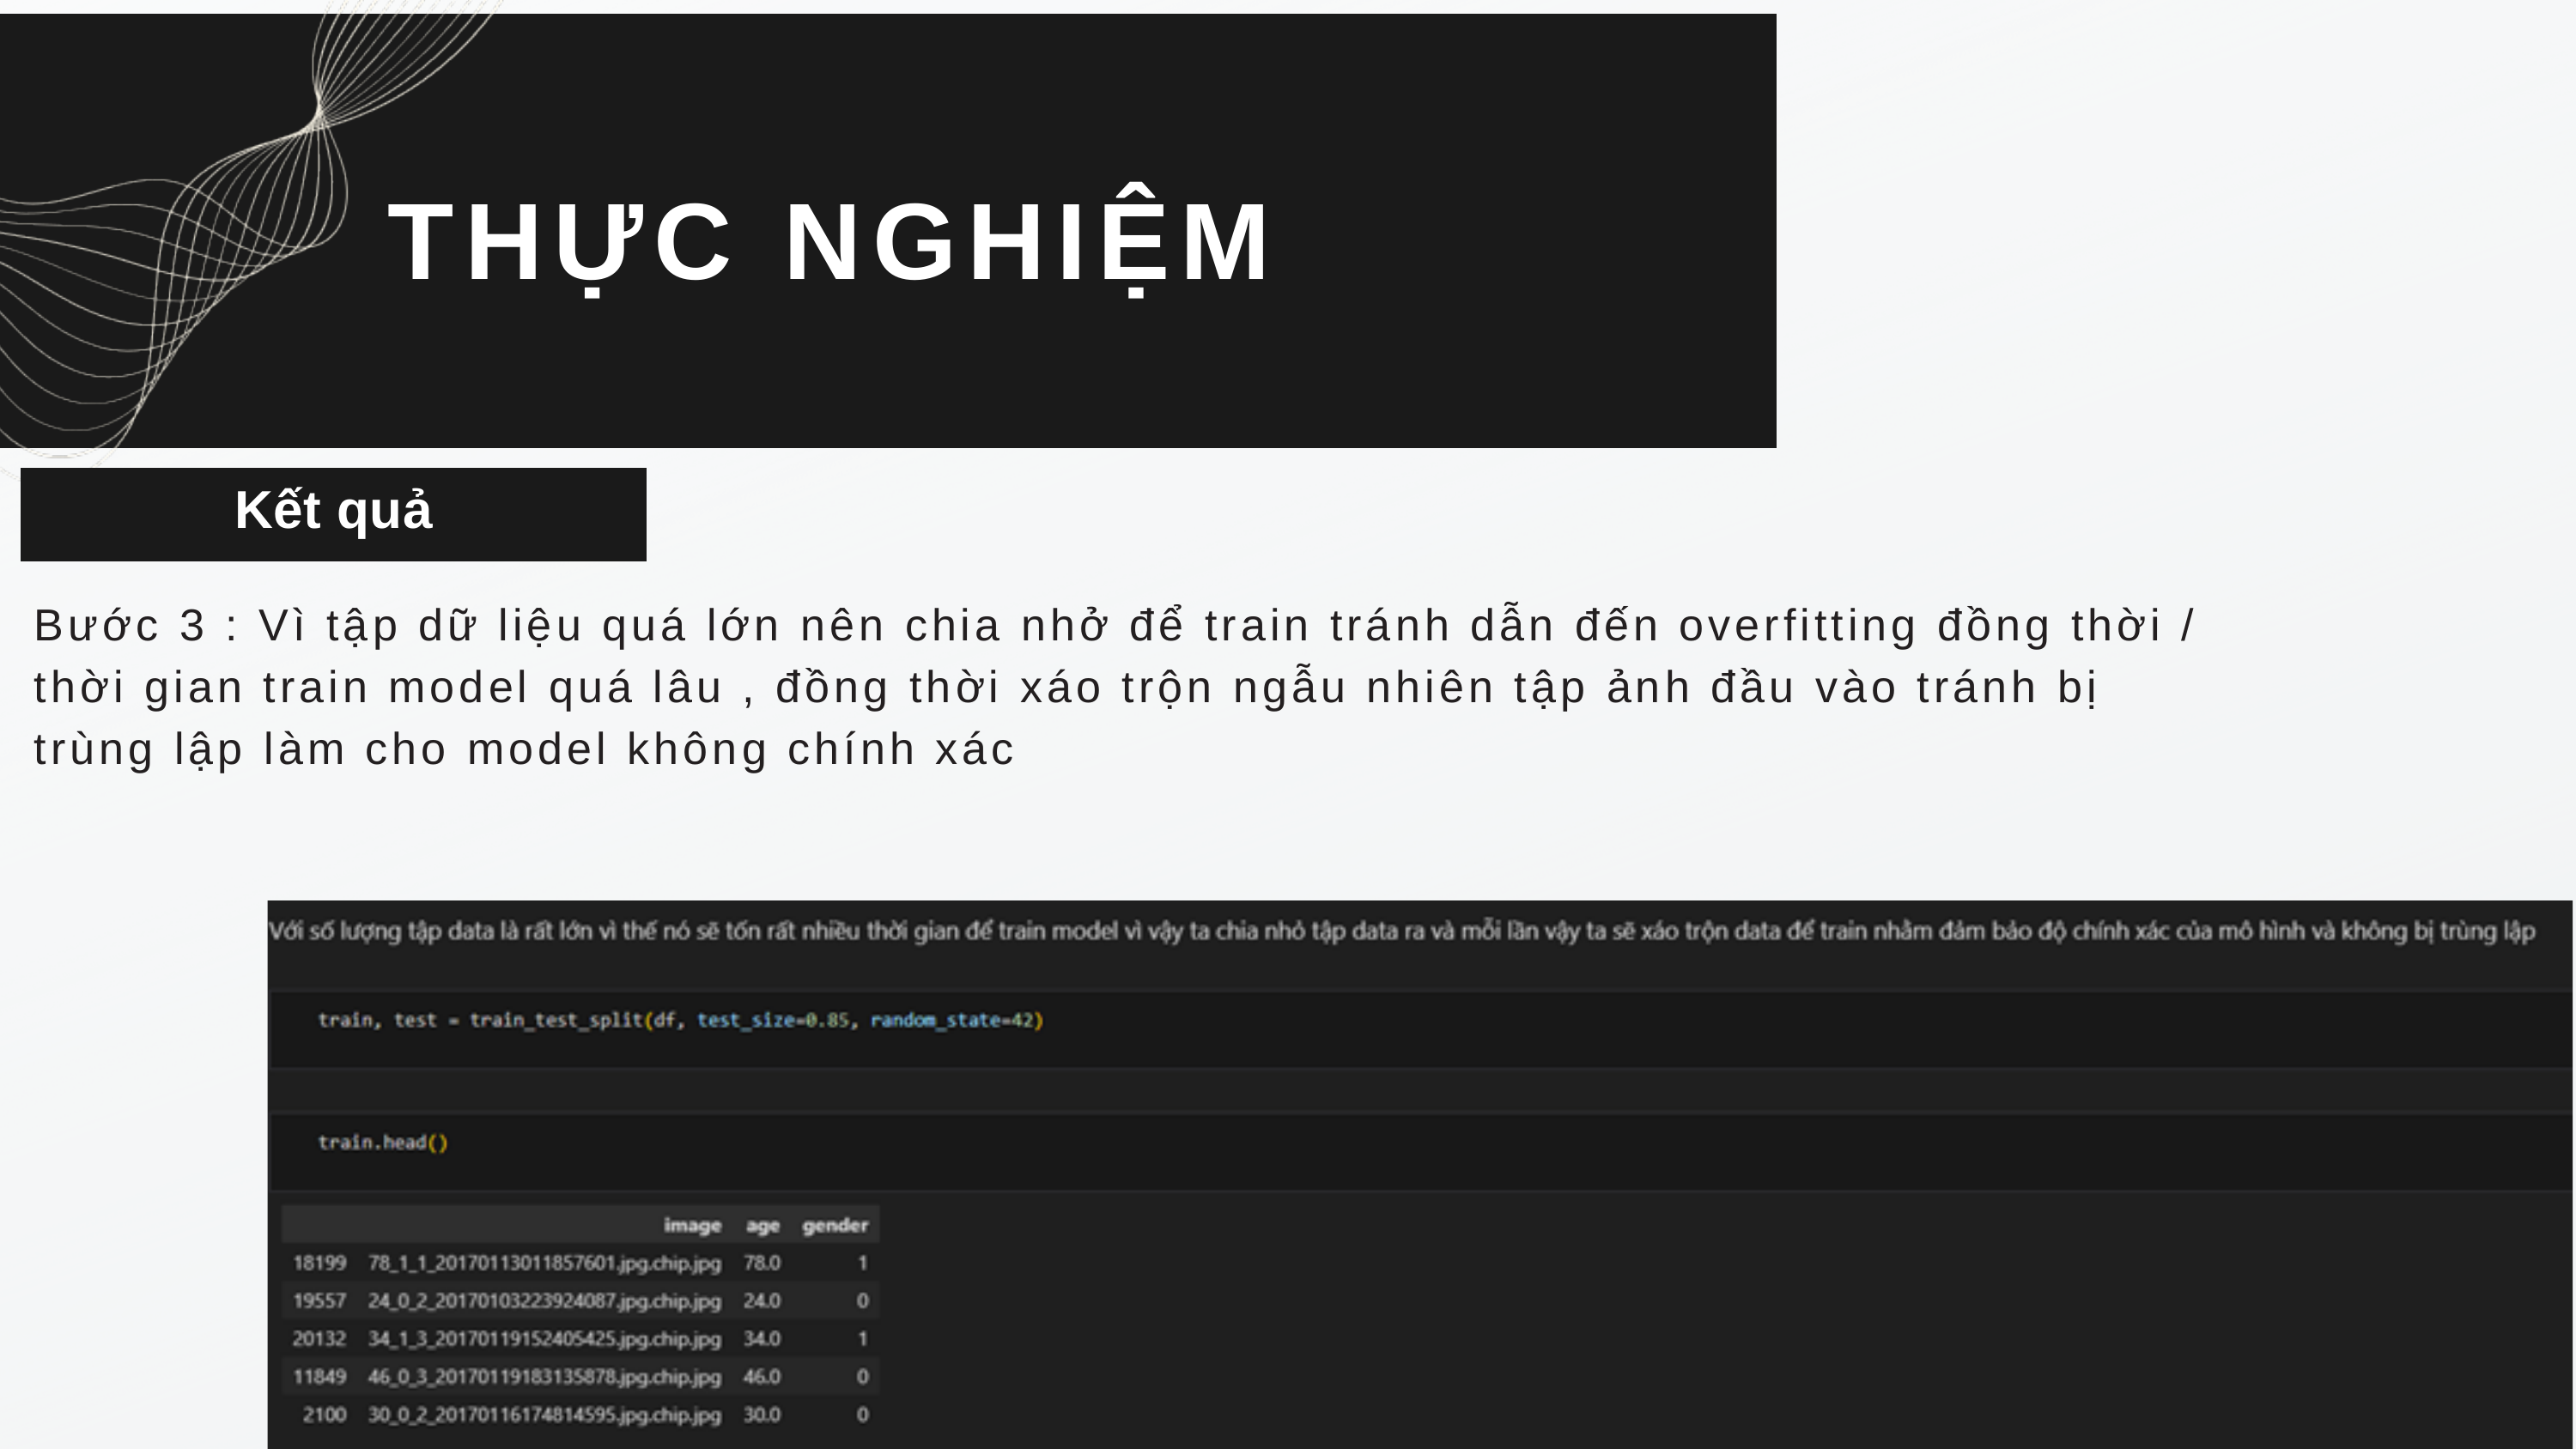

THỰC NGHIỆM

Kết quả
Bước 3 : Vì tập dữ liệu quá lớn nên chia nhở để train tránh dẫn đến overfitting đồng thời / thời gian train model quá lâu , đồng thời xáo trộn ngẫu nhiên tập ảnh đầu vào tránh bị trùng lập làm cho model không chính xác